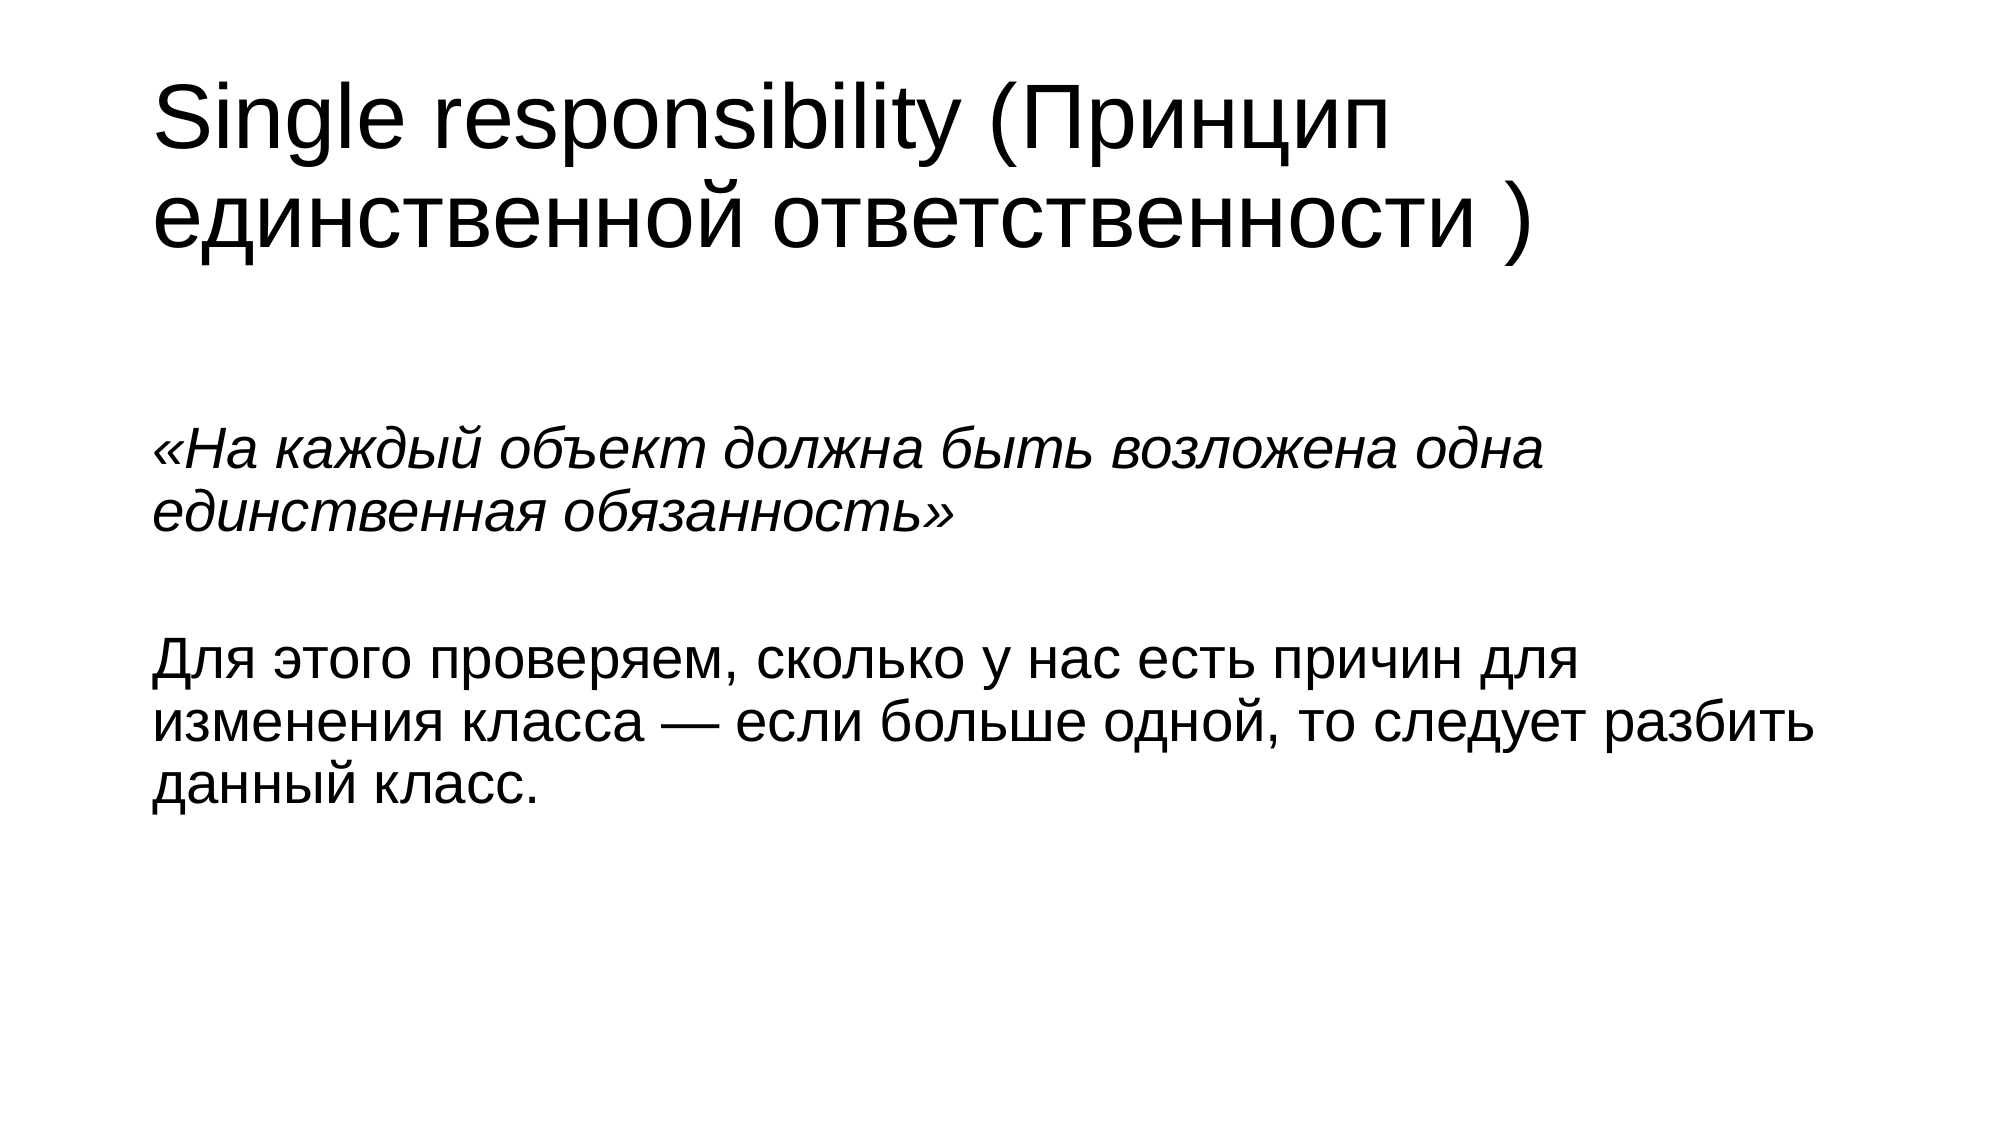

# Single responsibility (Принцип единственной ответственности )
«На каждый объект должна быть возложена одна единственная обязанность»
Для этого проверяем, сколько у нас есть причин для изменения класса — если больше одной, то следует разбить данный класс.